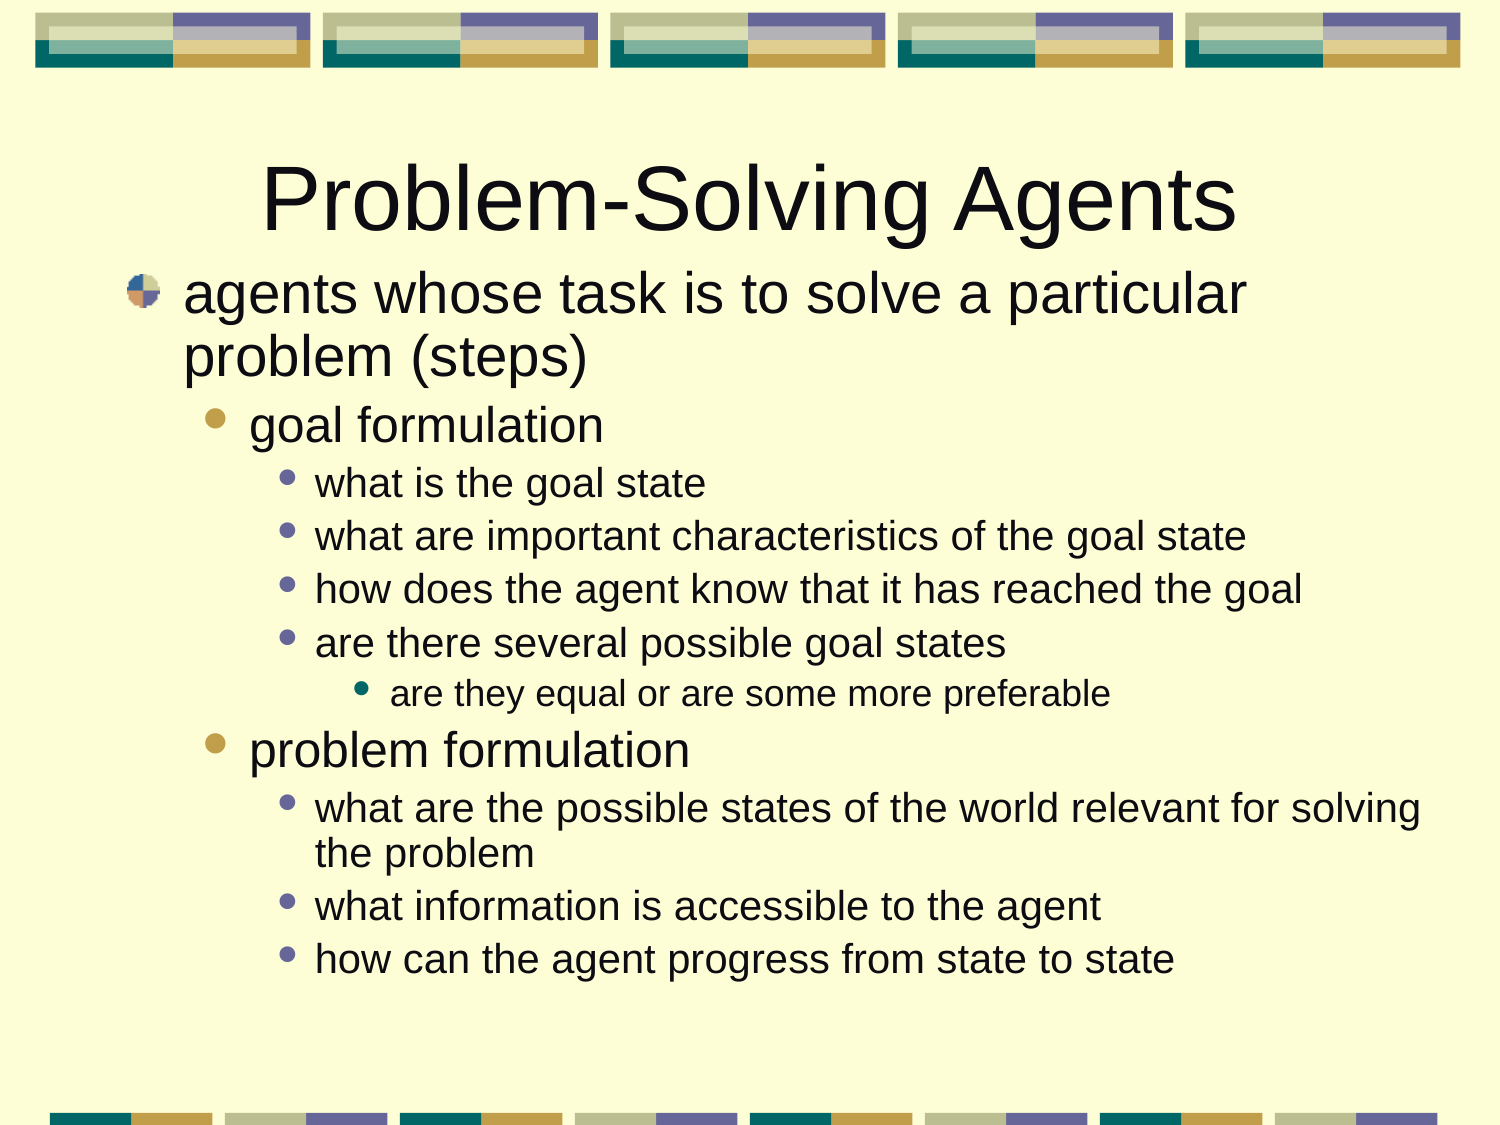

# Problem-Solving Agents
agents whose task is to solve a particular problem (steps)
goal formulation
what is the goal state
what are important characteristics of the goal state
how does the agent know that it has reached the goal
are there several possible goal states
are they equal or are some more preferable
problem formulation
what are the possible states of the world relevant for solving the problem
what information is accessible to the agent
how can the agent progress from state to state